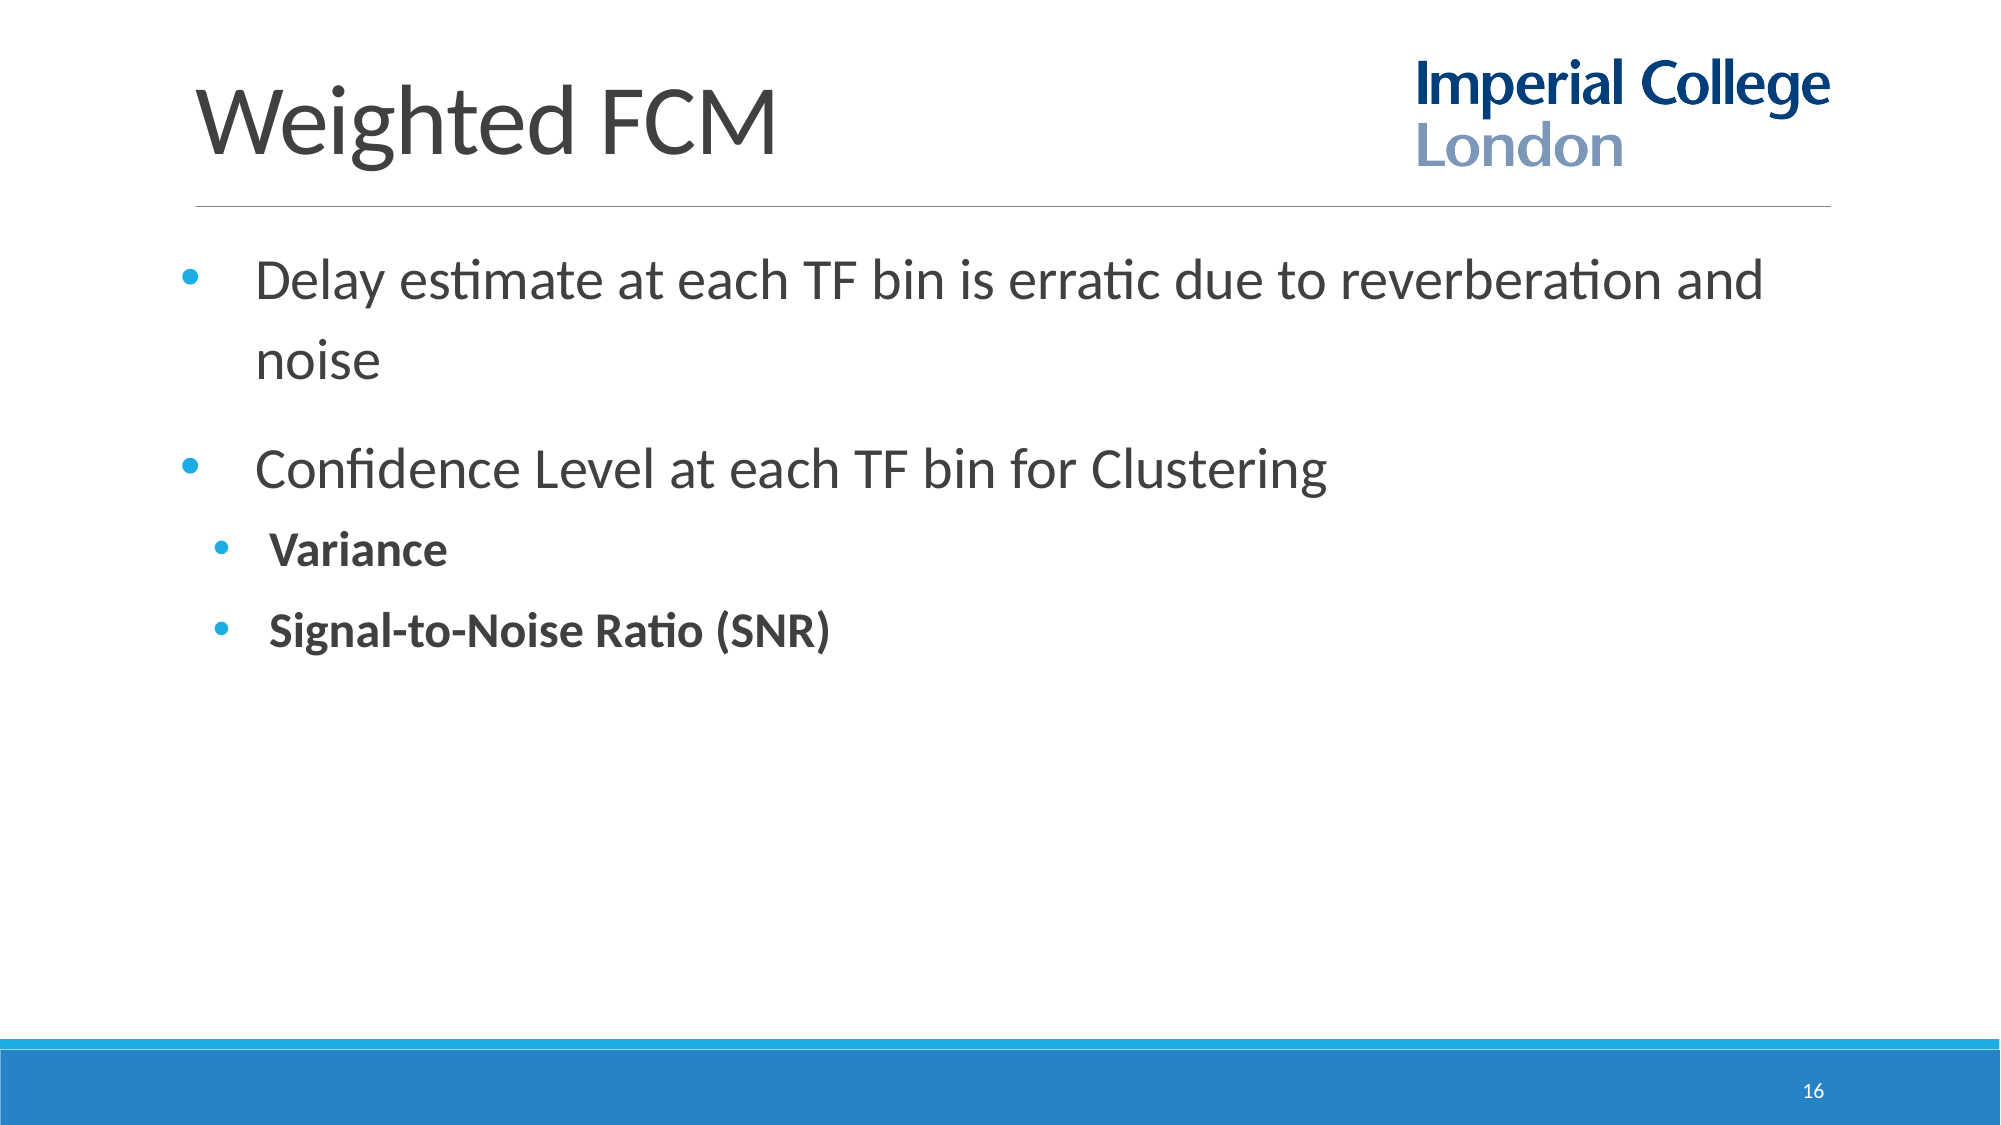

# Weighted FCM
Delay estimate at each TF bin is erratic due to reverberation and noise
Confidence Level at each TF bin for Clustering
Variance
Signal-to-Noise Ratio (SNR)
16